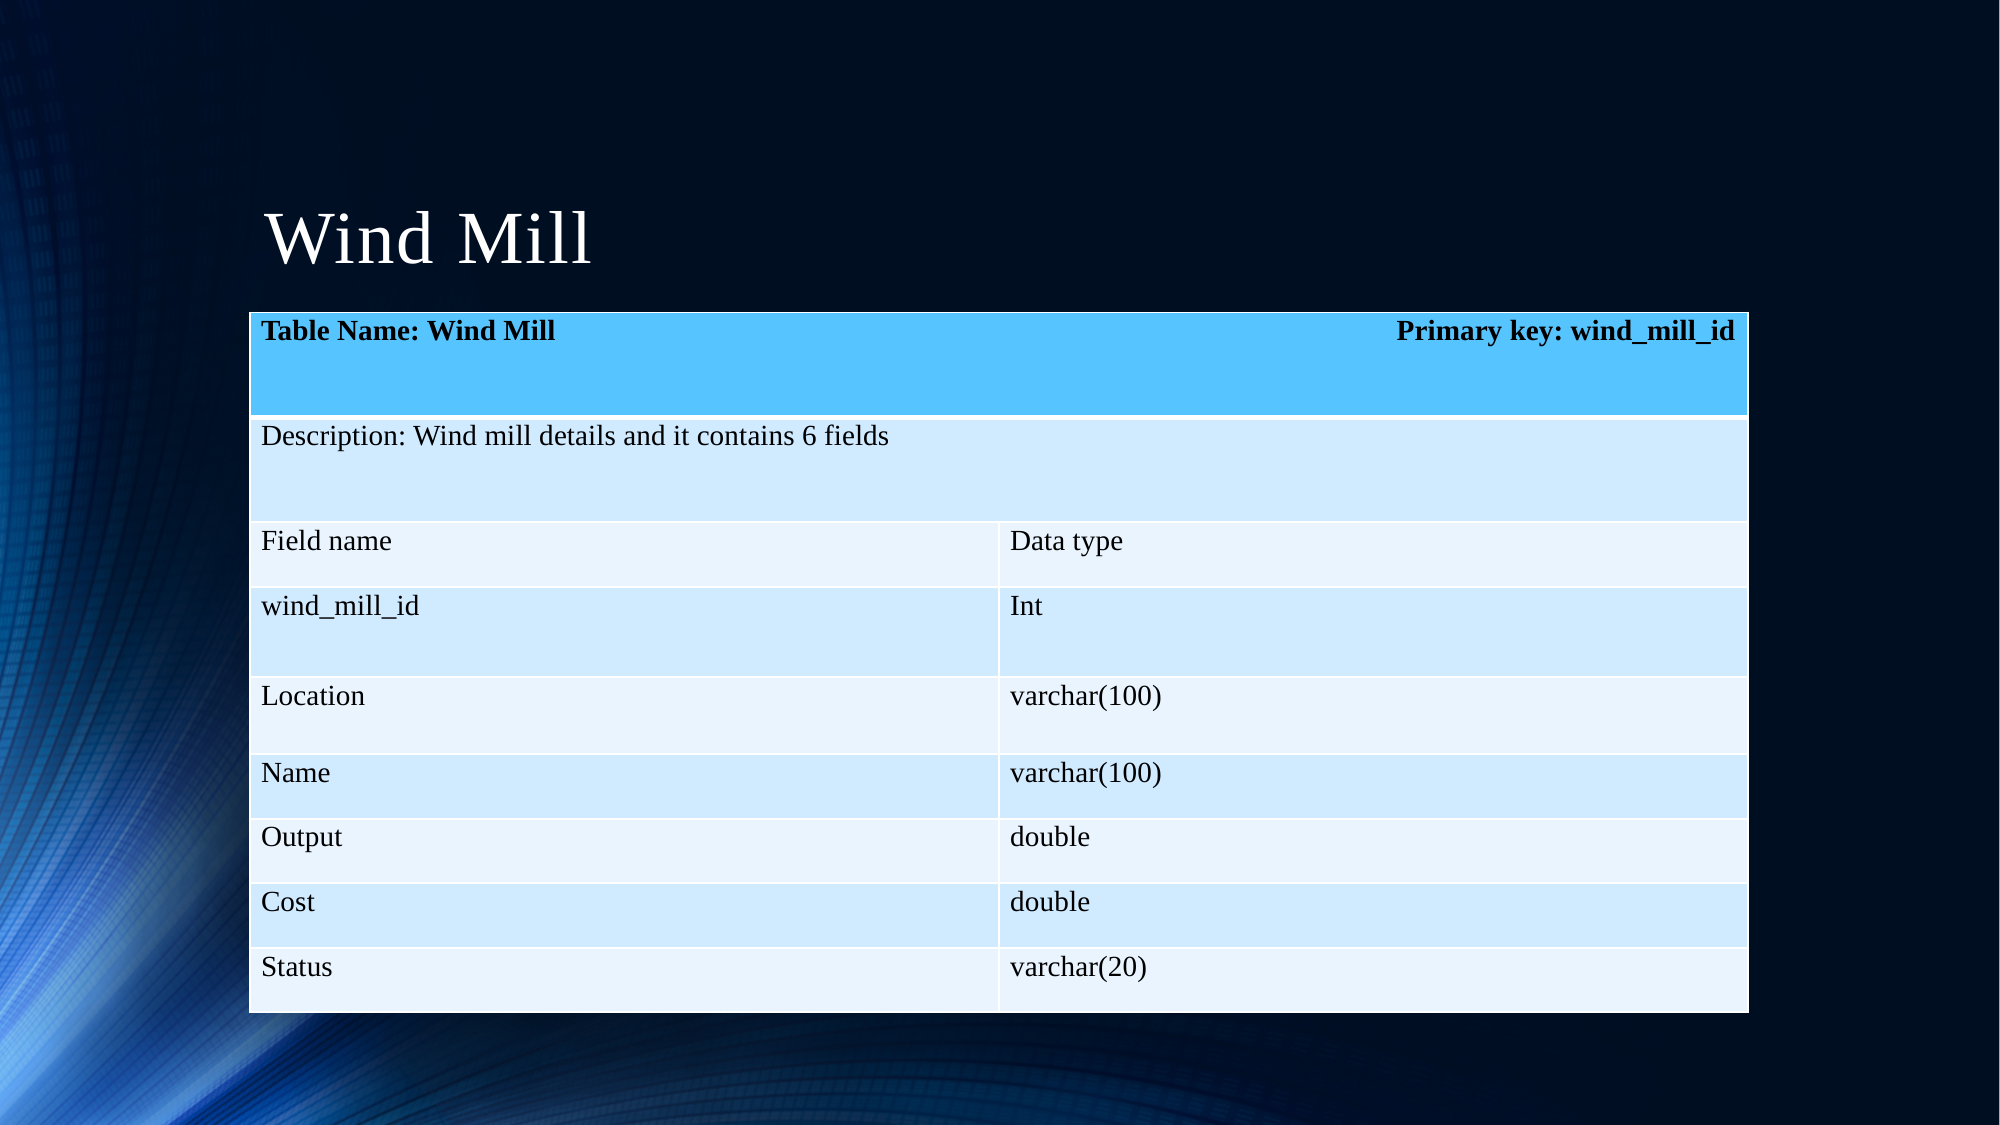

# Wind Mill
| Table Name: Wind Mill Primary key: wind\_mill\_id |  |
| --- | --- |
| Description: Wind mill details and it contains 6 fields |  |
| Field name | Data type |
| wind\_mill\_id | Int |
| Location | varchar(100) |
| Name | varchar(100) |
| Output | double |
| Cost | double |
| Status | varchar(20) |